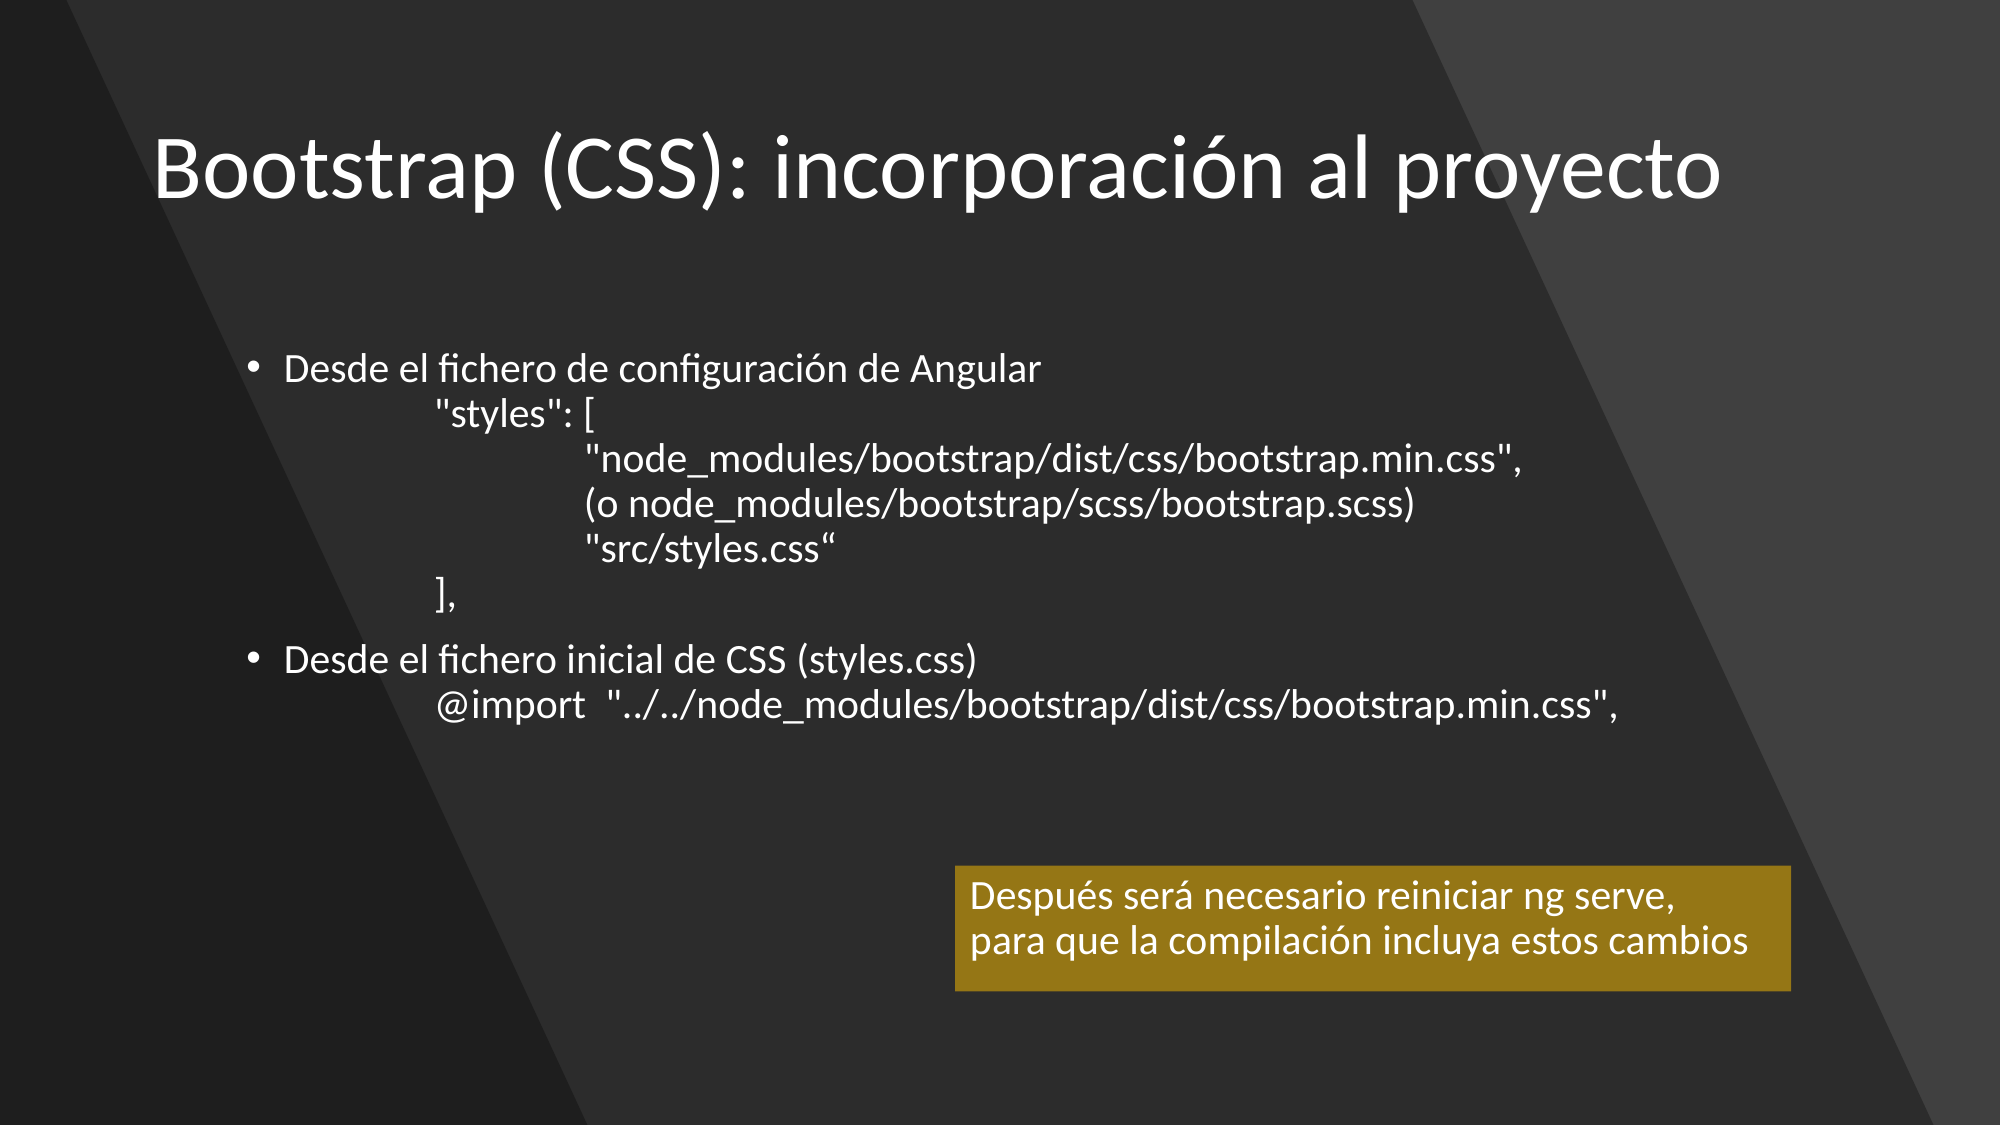

# Bootstrap (CSS): incorporación al proyecto
Desde el fichero de configuración de Angular
 	"styles": [
		"node_modules/bootstrap/dist/css/bootstrap.min.css",
		(o node_modules/bootstrap/scss/bootstrap.scss)
		"src/styles.css“
	],
Desde el fichero inicial de CSS (styles.css)
	@import  "../../node_modules/bootstrap/dist/css/bootstrap.min.css",
Después será necesario reiniciar ng serve,
para que la compilación incluya estos cambios